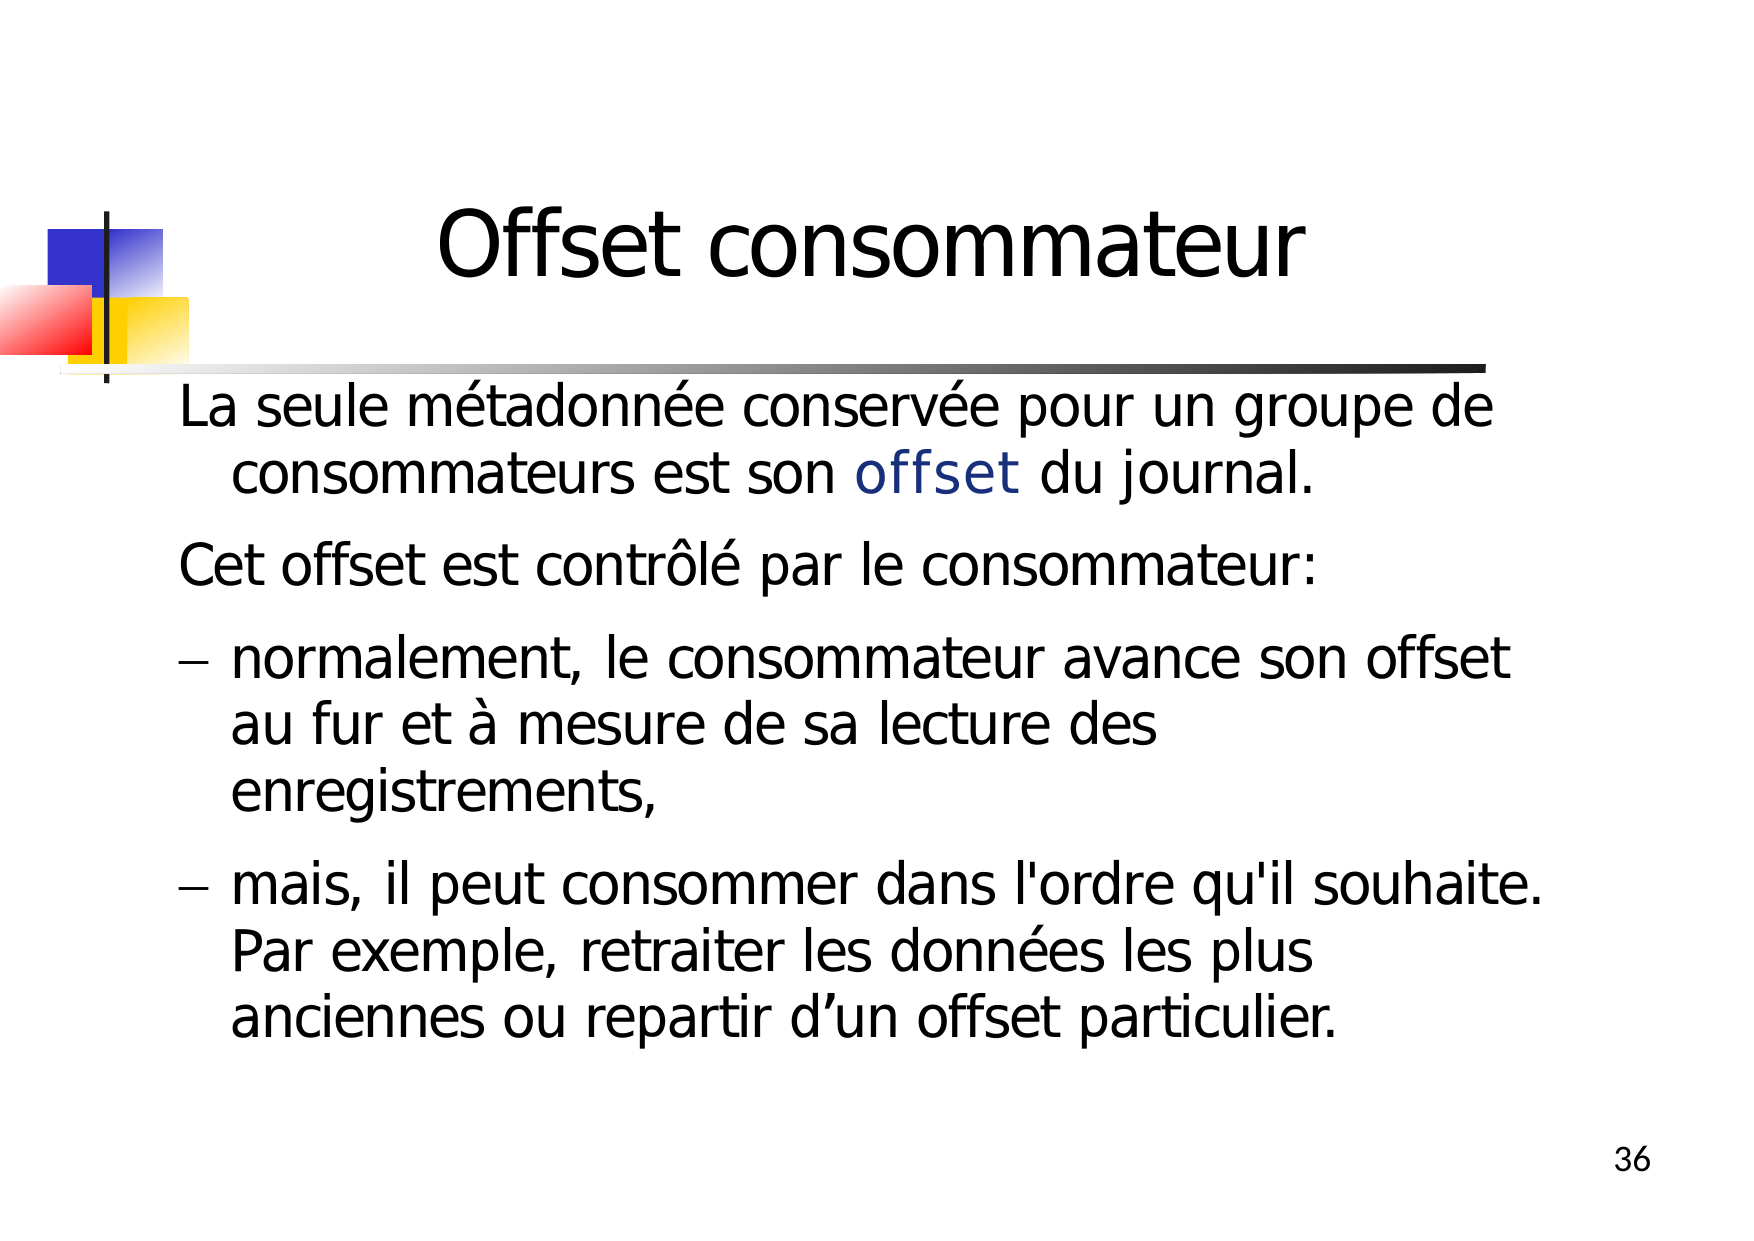

Offset consommateur
La seule métadonnée conservée pour un groupe de consommateurs est son offset du journal.
Cet offset est contrôlé par le consommateur:
normalement, le consommateur avance son offset au fur et à mesure de sa lecture des enregistrements,
mais, il peut consommer dans l'ordre qu'il souhaite.
Par exemple, retraiter les données les plus anciennes ou repartir d’un offset particulier.